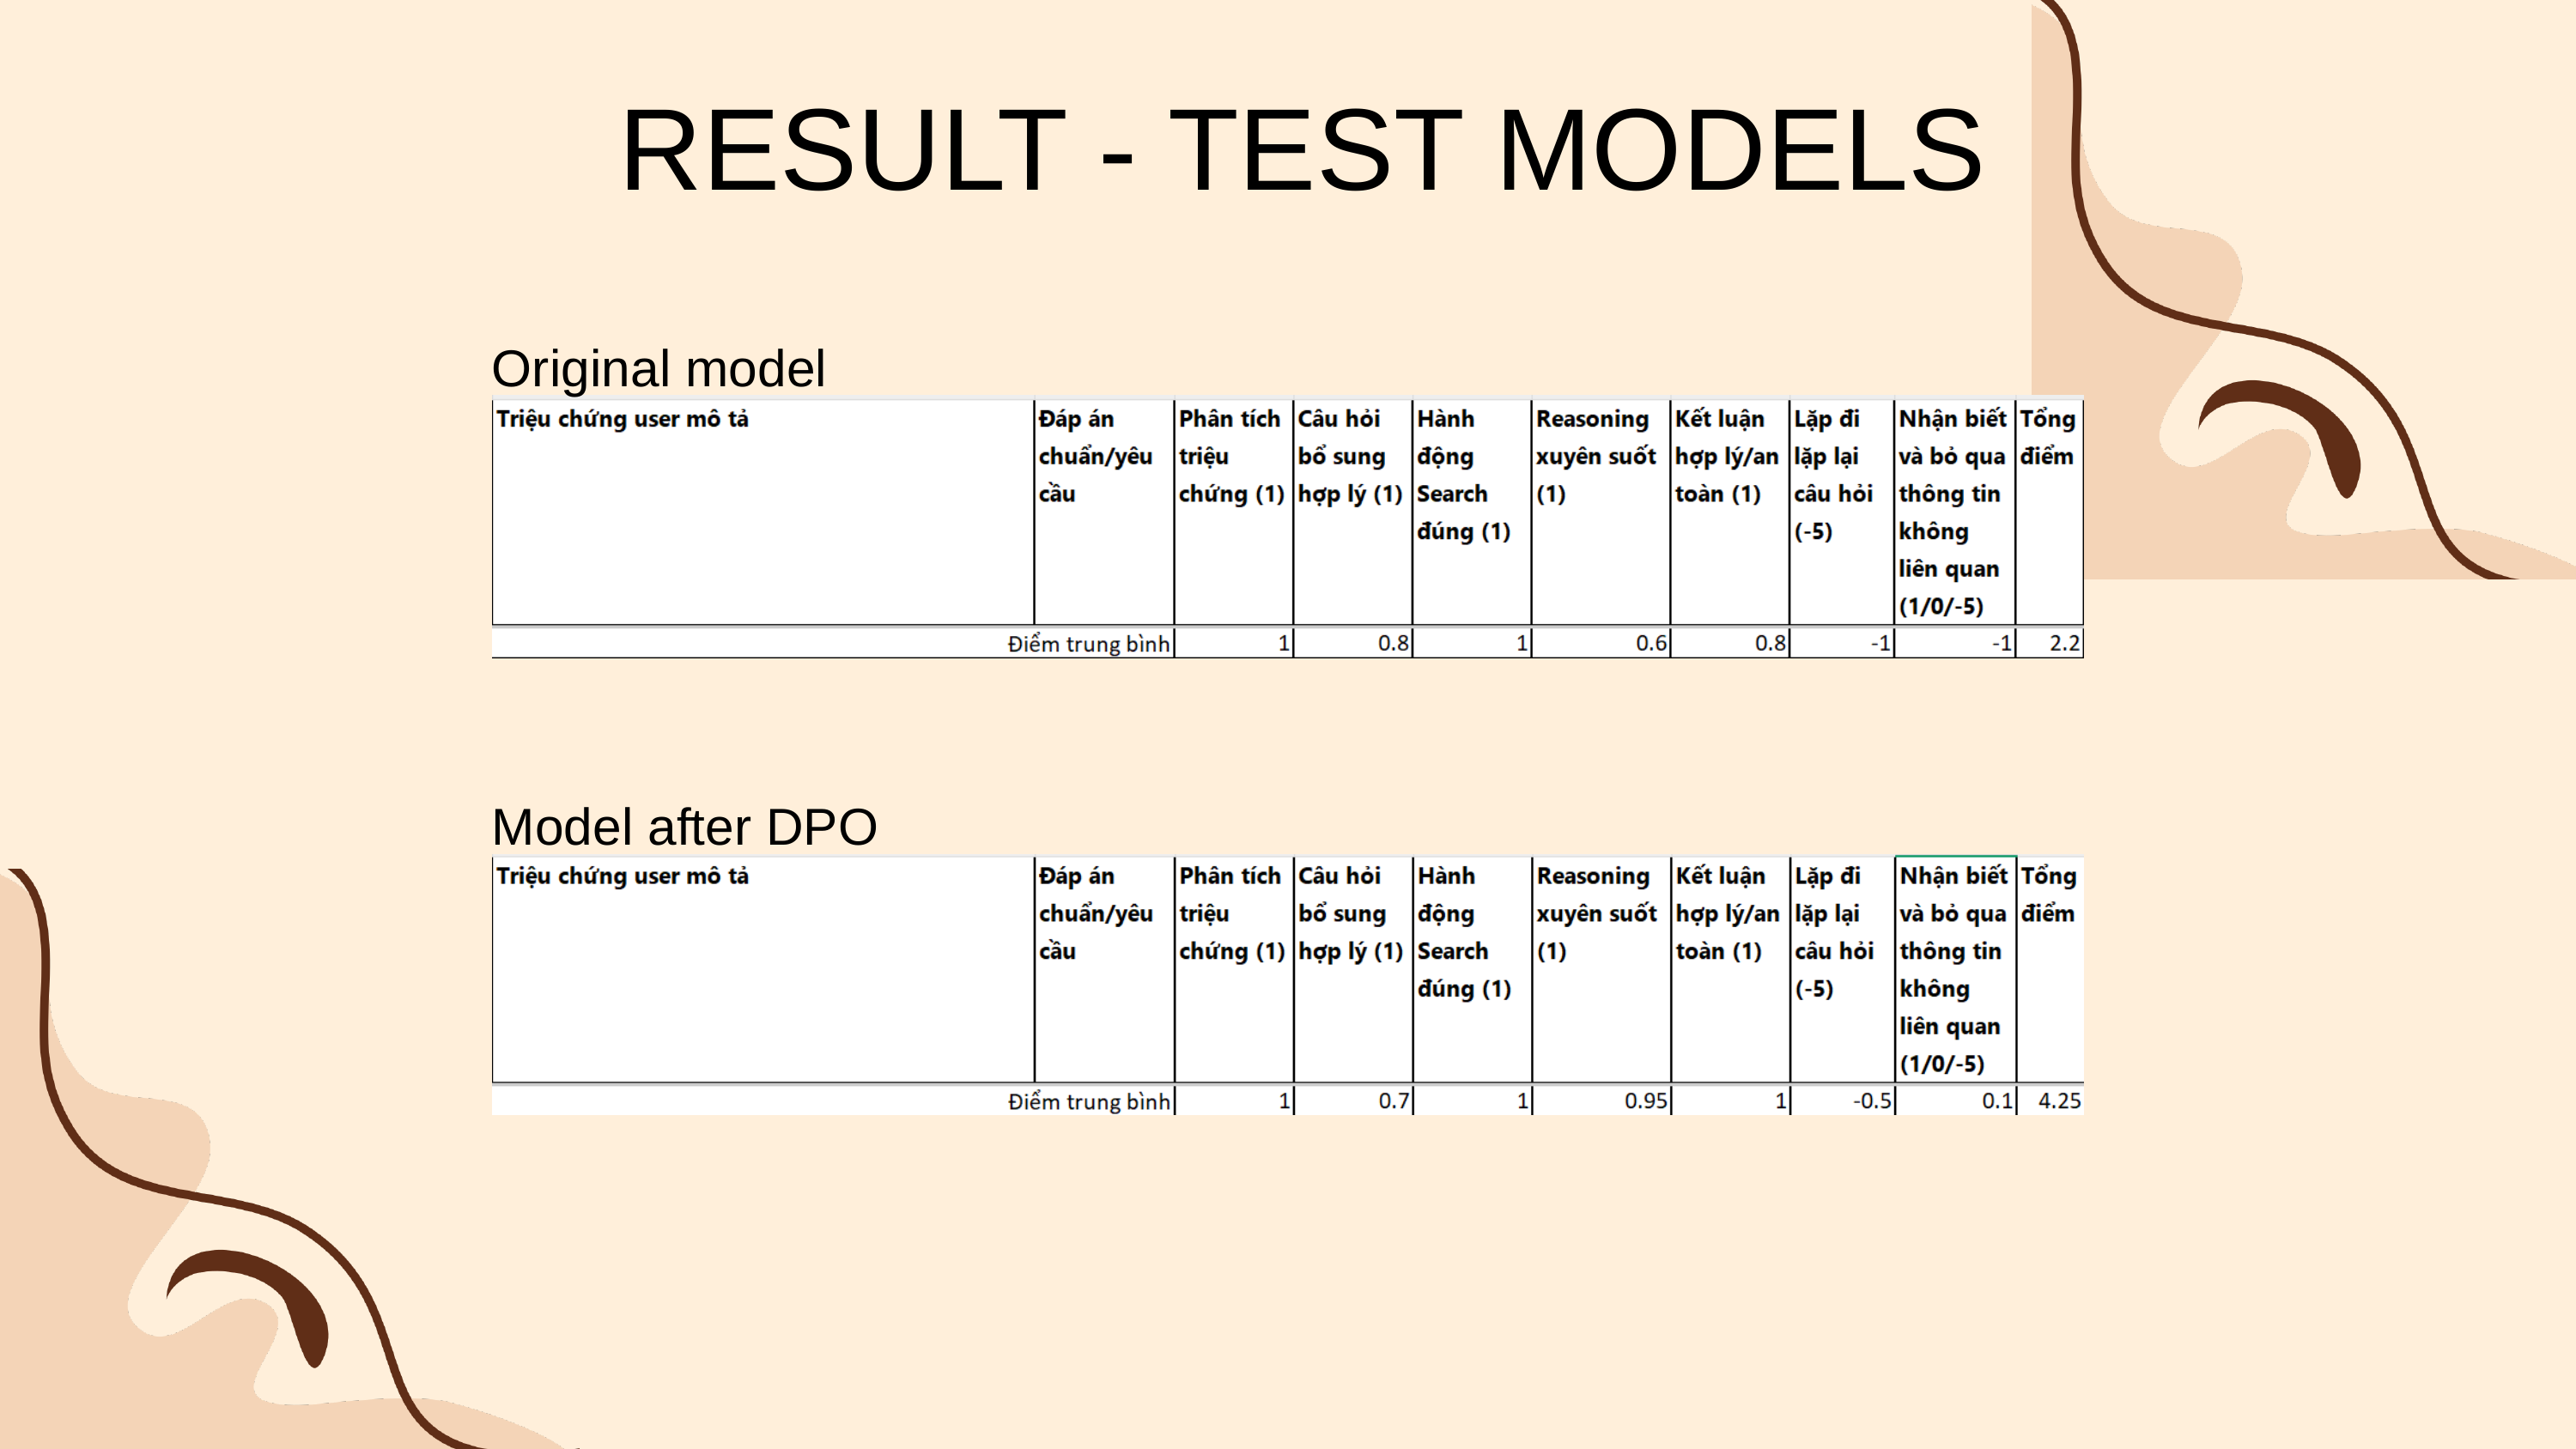

RESULT - TEST MODELS
Original model

Model after DPO